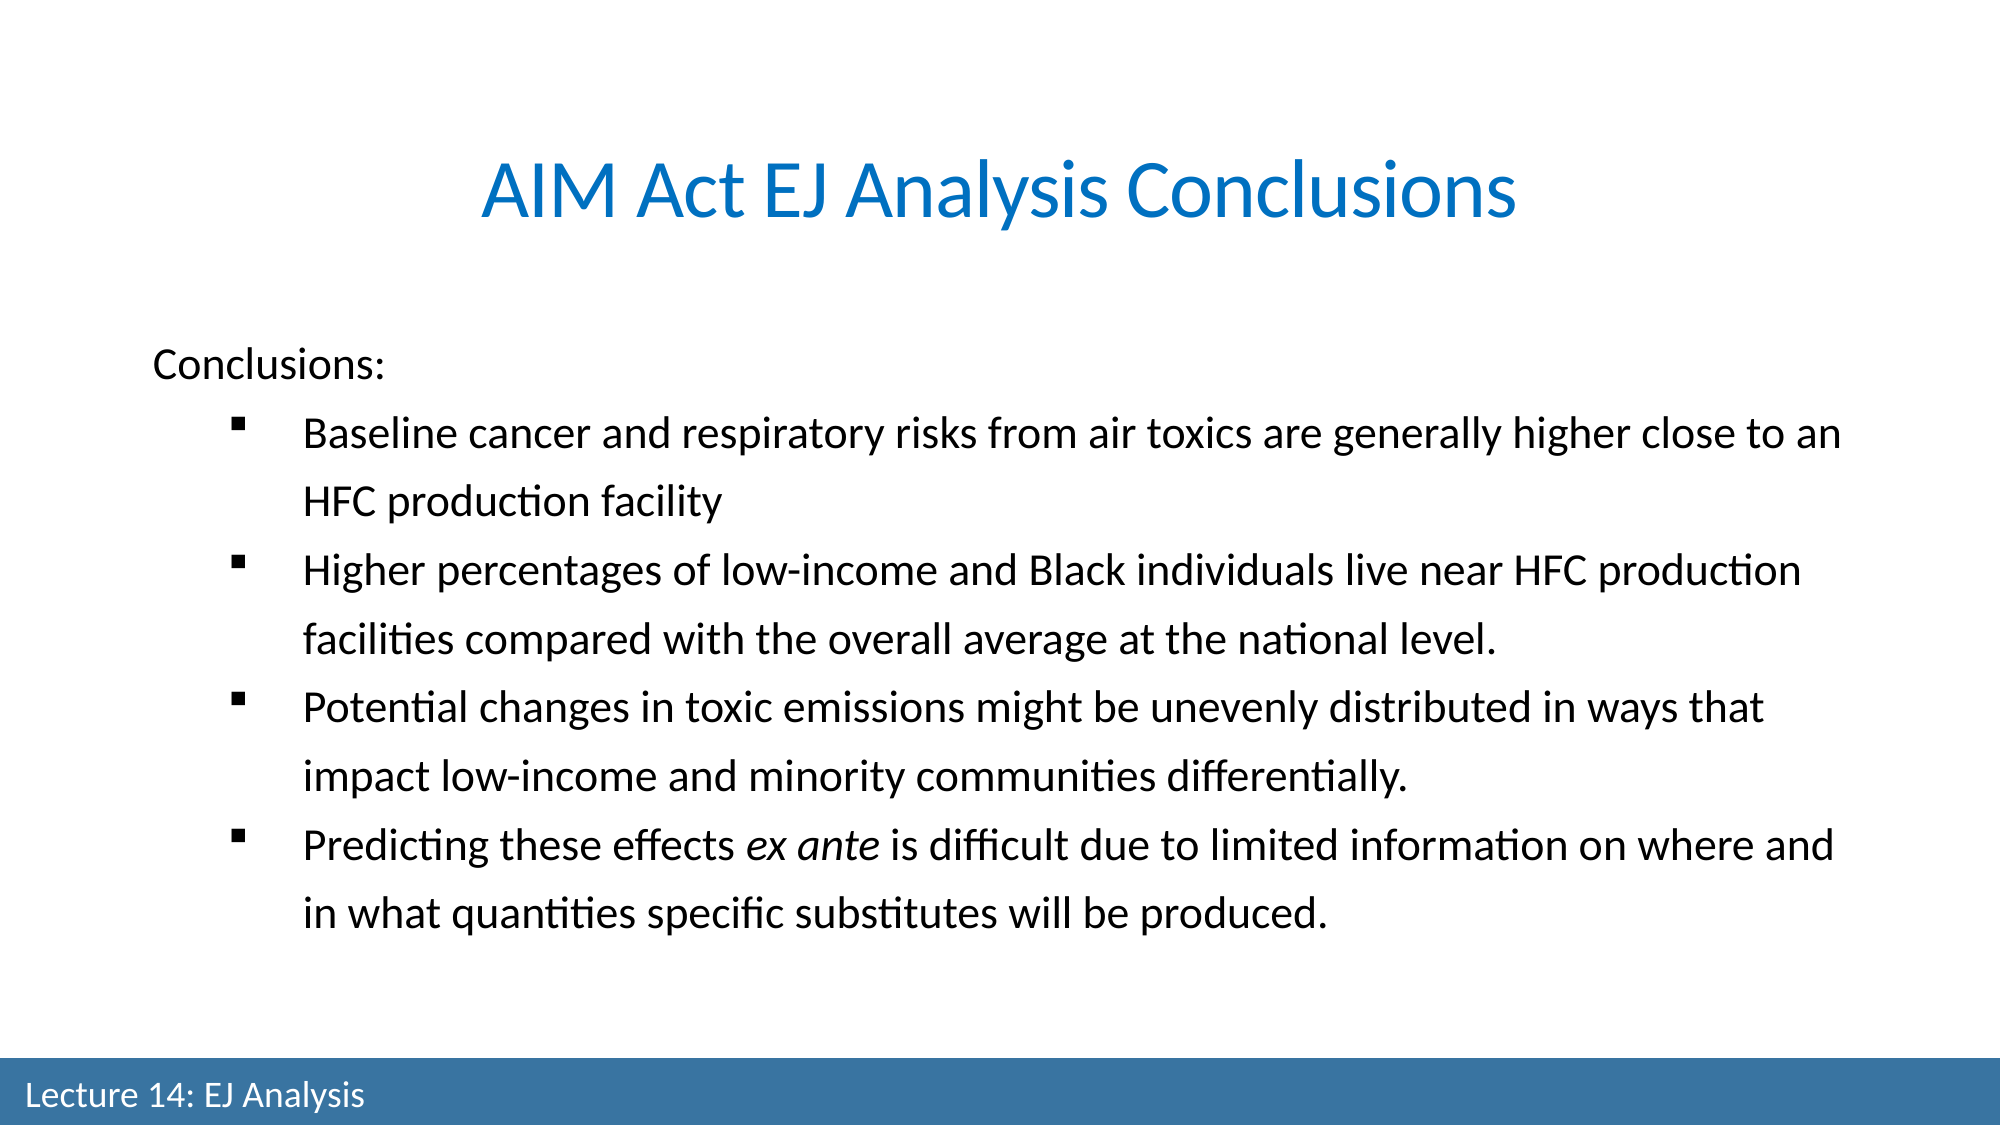

AIM Act EJ Analysis Conclusions
Conclusions:
Baseline cancer and respiratory risks from air toxics are generally higher close to an HFC production facility
Higher percentages of low-income and Black individuals live near HFC production facilities compared with the overall average at the national level.
Potential changes in toxic emissions might be unevenly distributed in ways that impact low-income and minority communities differentially.
Predicting these effects ex ante is difficult due to limited information on where and in what quantities specific substitutes will be produced.